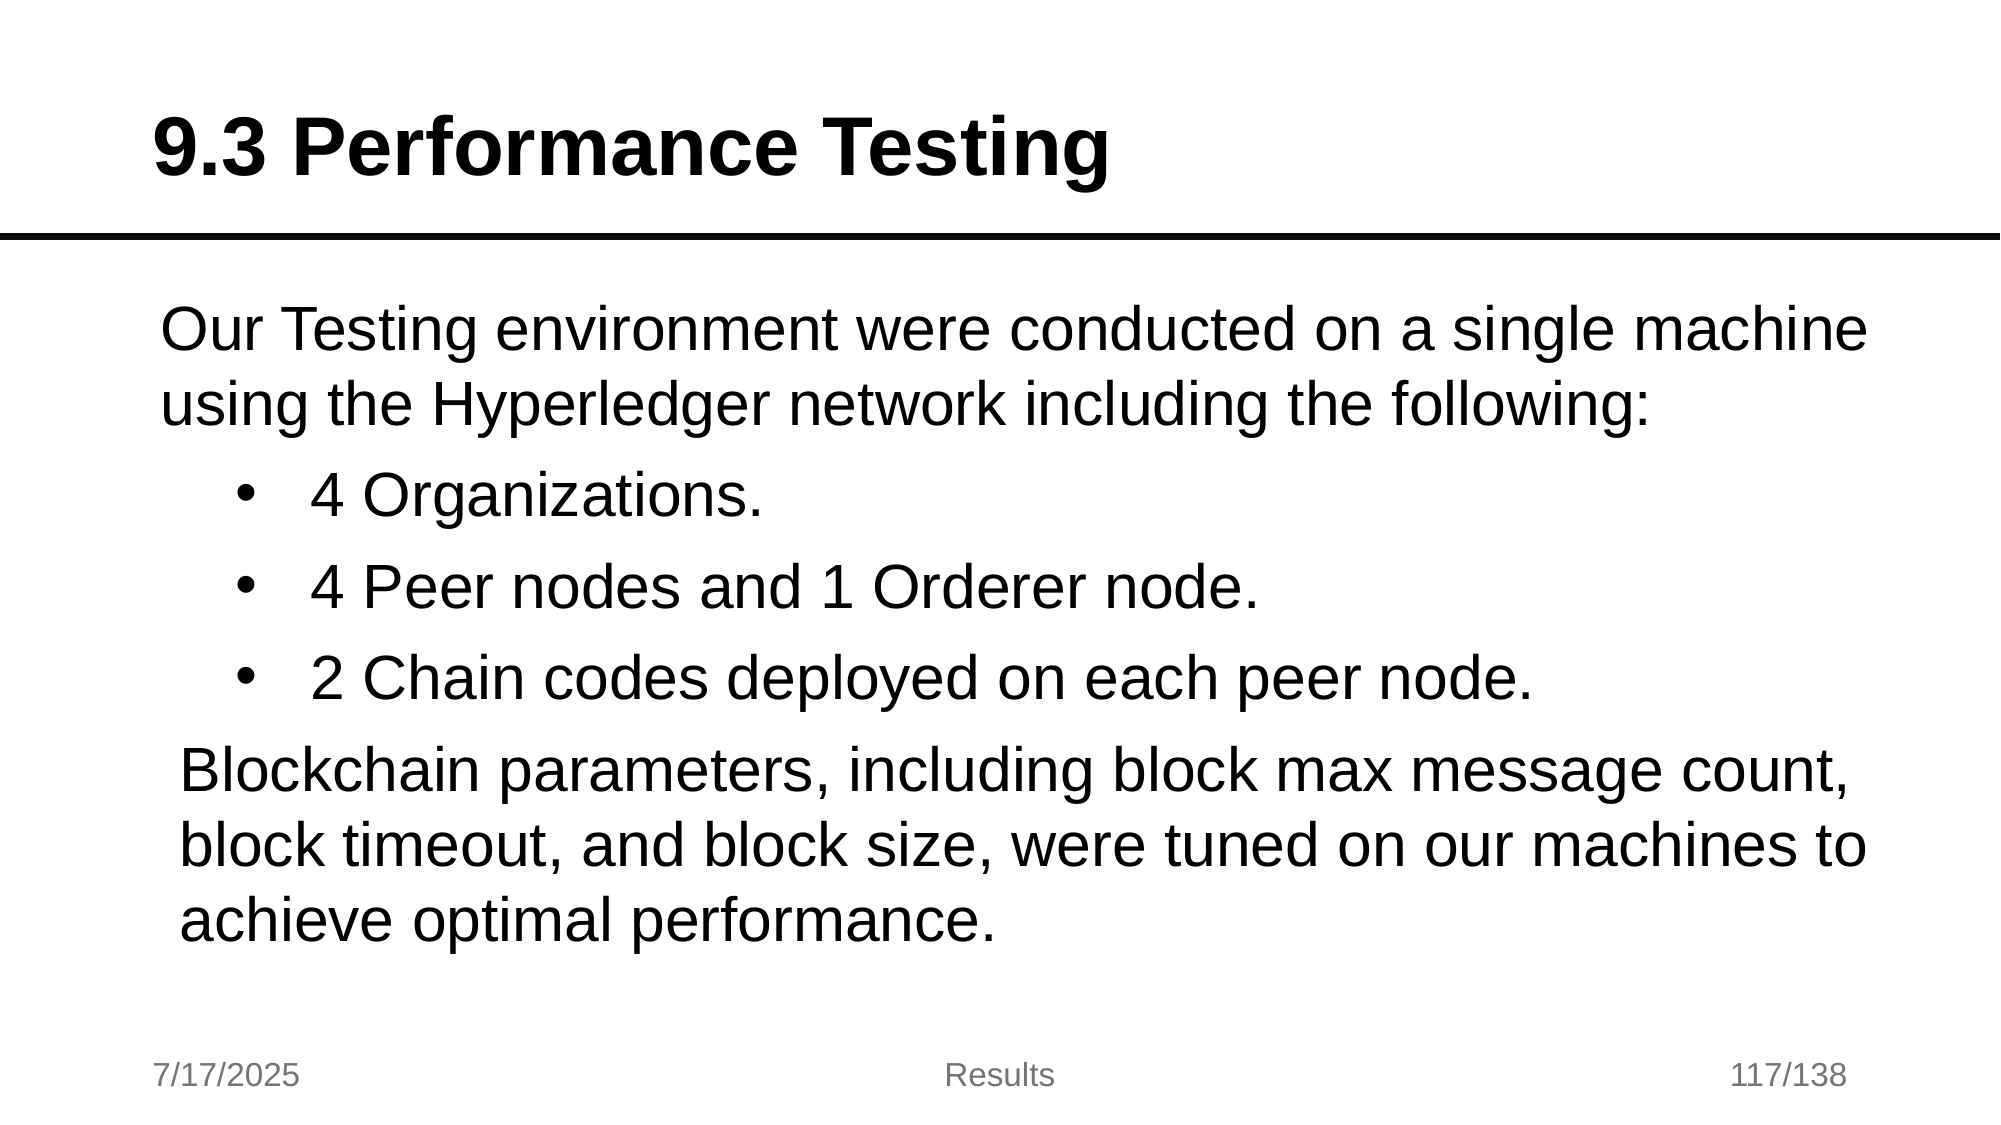

# 9.3 Performance Testing
Our Testing environment were conducted on a single machine using the Hyperledger network including the following:
4 Organizations.
4 Peer nodes and 1 Orderer node.
2 Chain codes deployed on each peer node.
Blockchain parameters, including block max message count, block timeout, and block size, were tuned on our machines to achieve optimal performance.

7/17/2025
Results
117/138